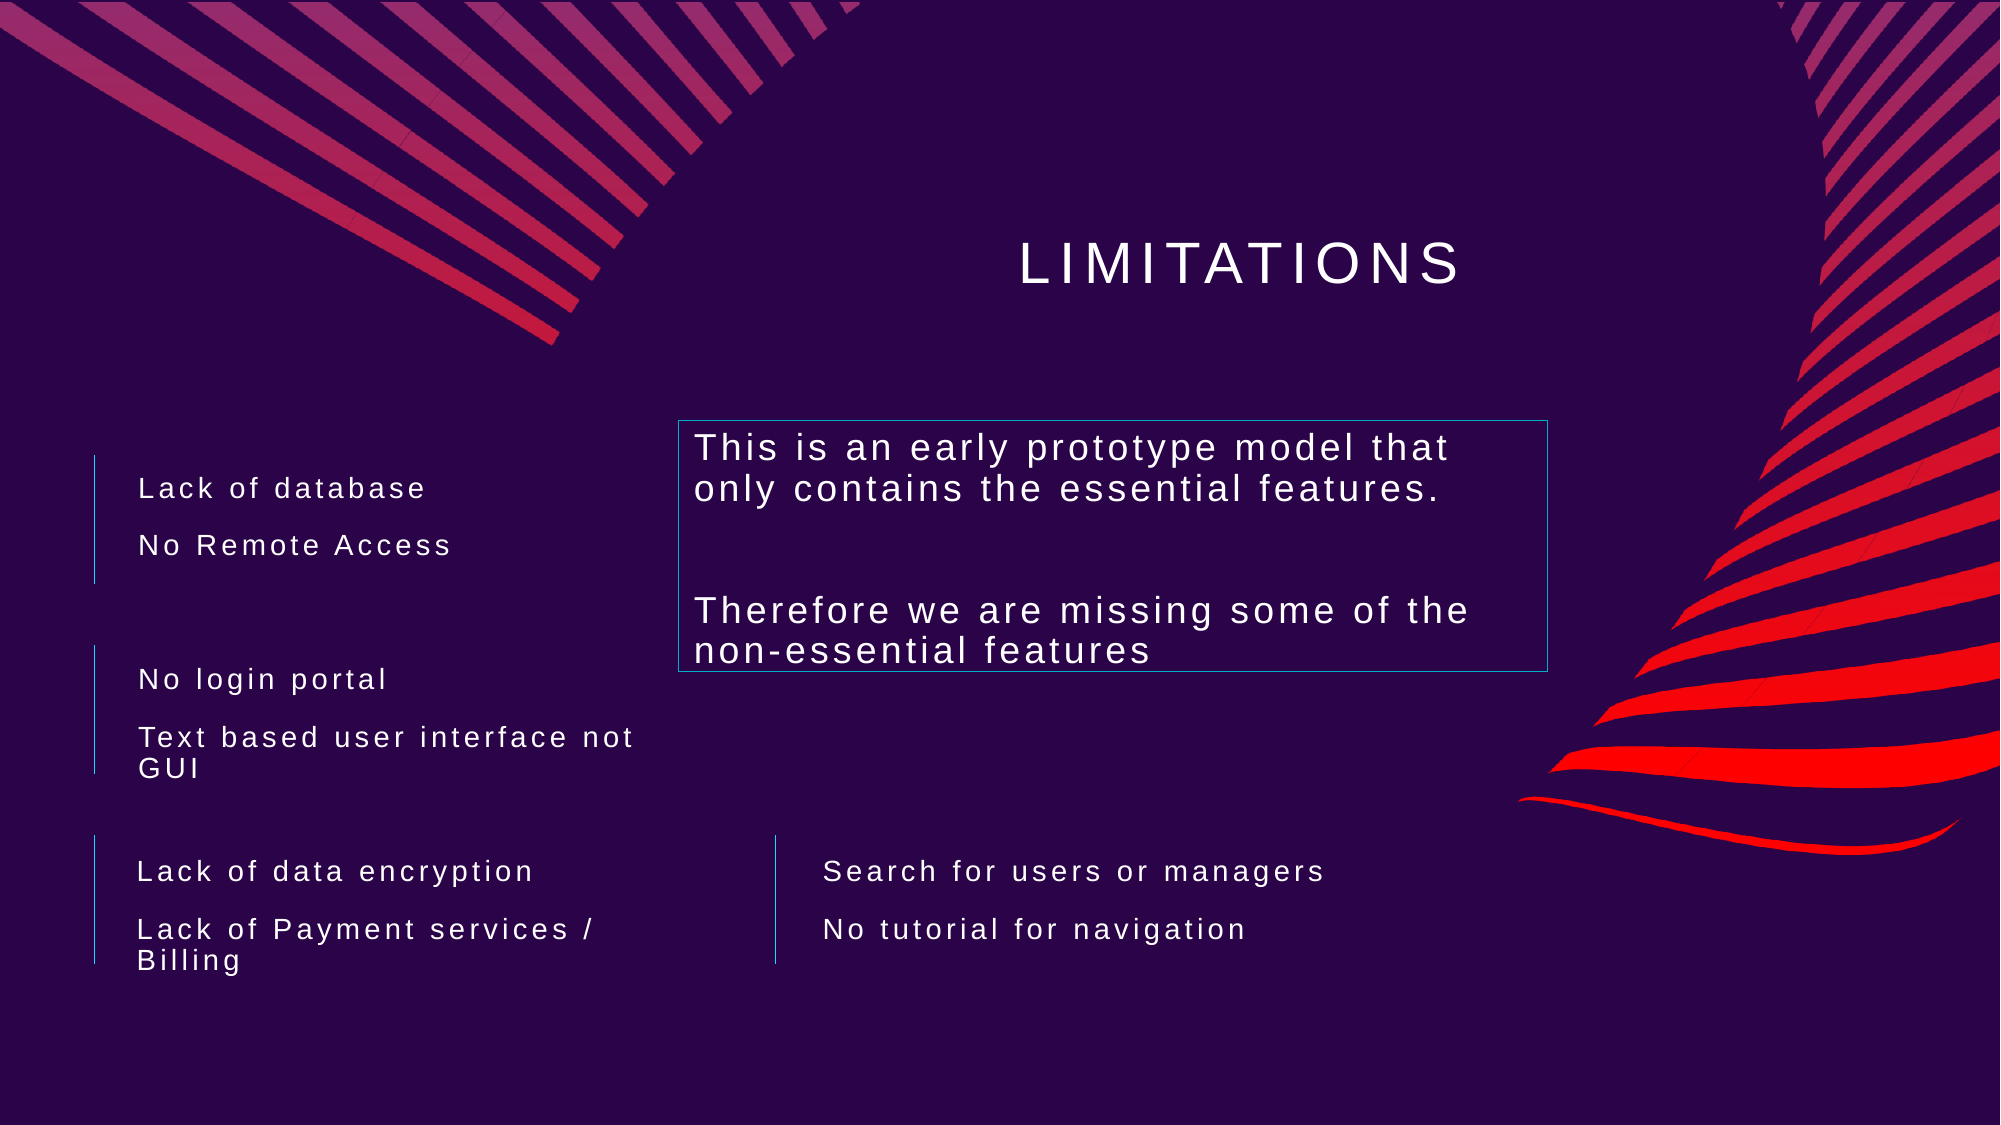

# Limitations
This is an early prototype model that only contains the essential features.

Therefore we are missing some of the non-essential features

Lack of database
No Remote Access
No login portal
Text based user interface not GUI
Lack of data encryption
Search for users or managers
Lack of Payment services / Billing
No tutorial for navigation